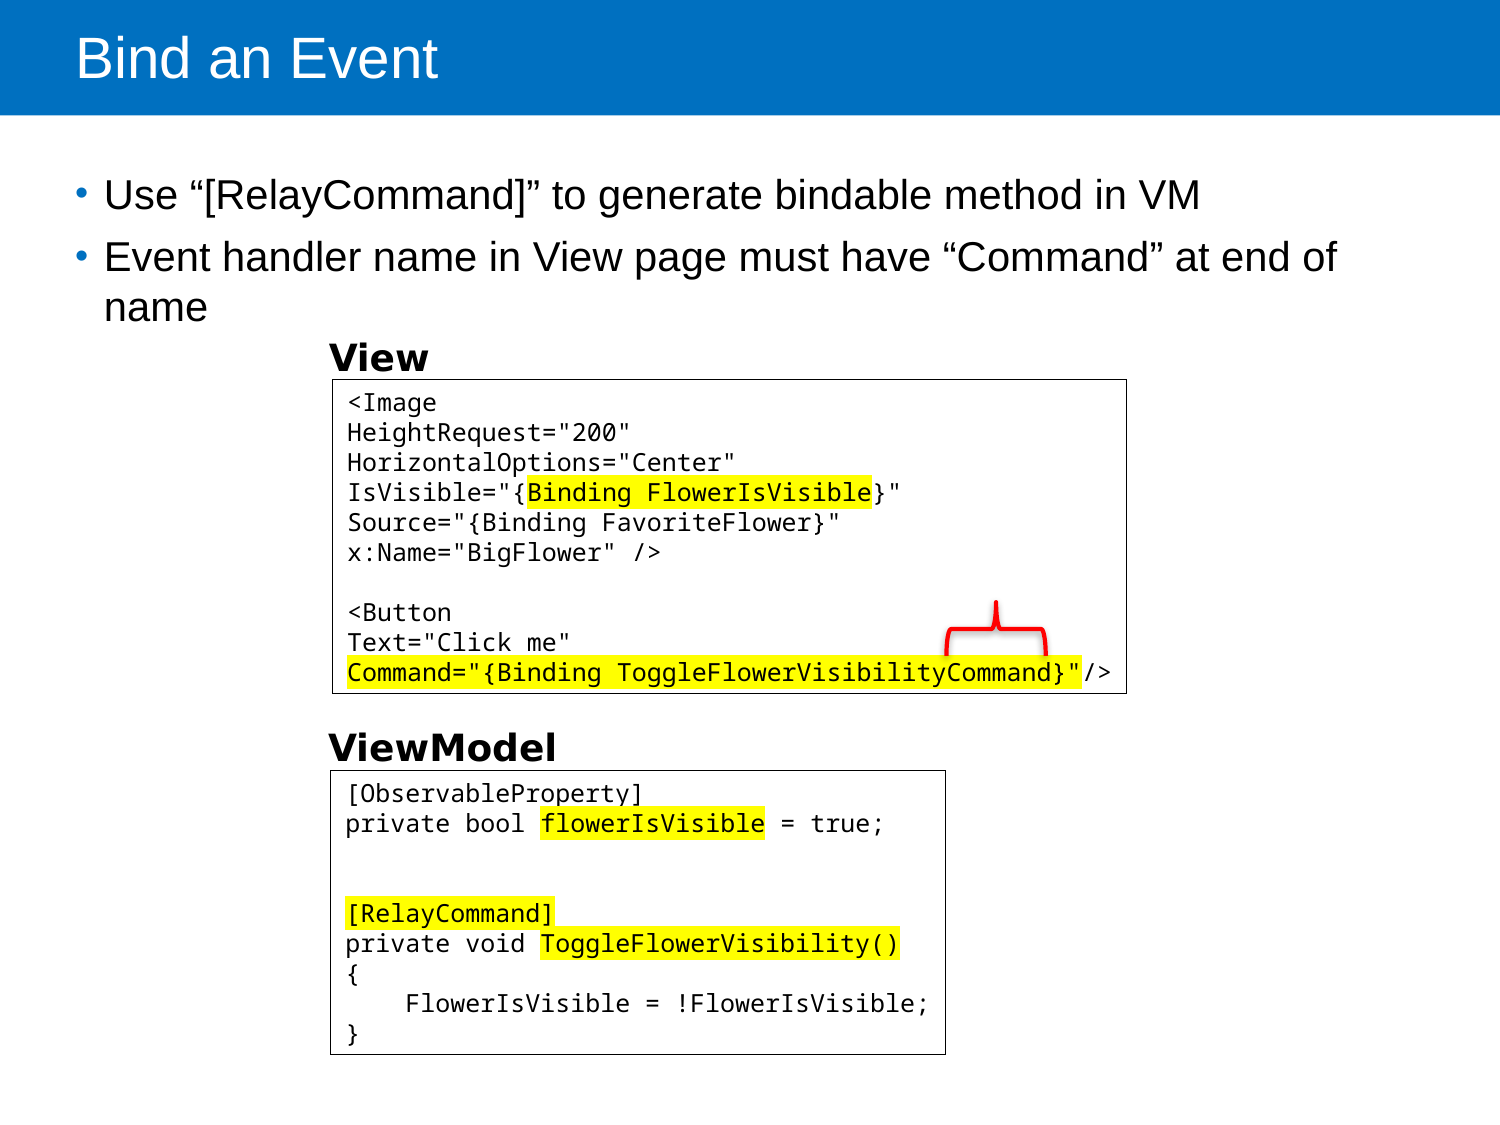

# Bind an Event
Use “[RelayCommand]” to generate bindable method in VM
Event handler name in View page must have “Command” at end of name
View
<Image
HeightRequest="200"
HorizontalOptions="Center"
IsVisible="{Binding FlowerIsVisible}"
Source="{Binding FavoriteFlower}"
x:Name="BigFlower" />

<Button
Text="Click me"
Command="{Binding ToggleFlowerVisibilityCommand}"/>

ViewModel
[ObservableProperty]
private bool flowerIsVisible = true;

[RelayCommand]
private void ToggleFlowerVisibility()
{
    FlowerIsVisible = !FlowerIsVisible;
}